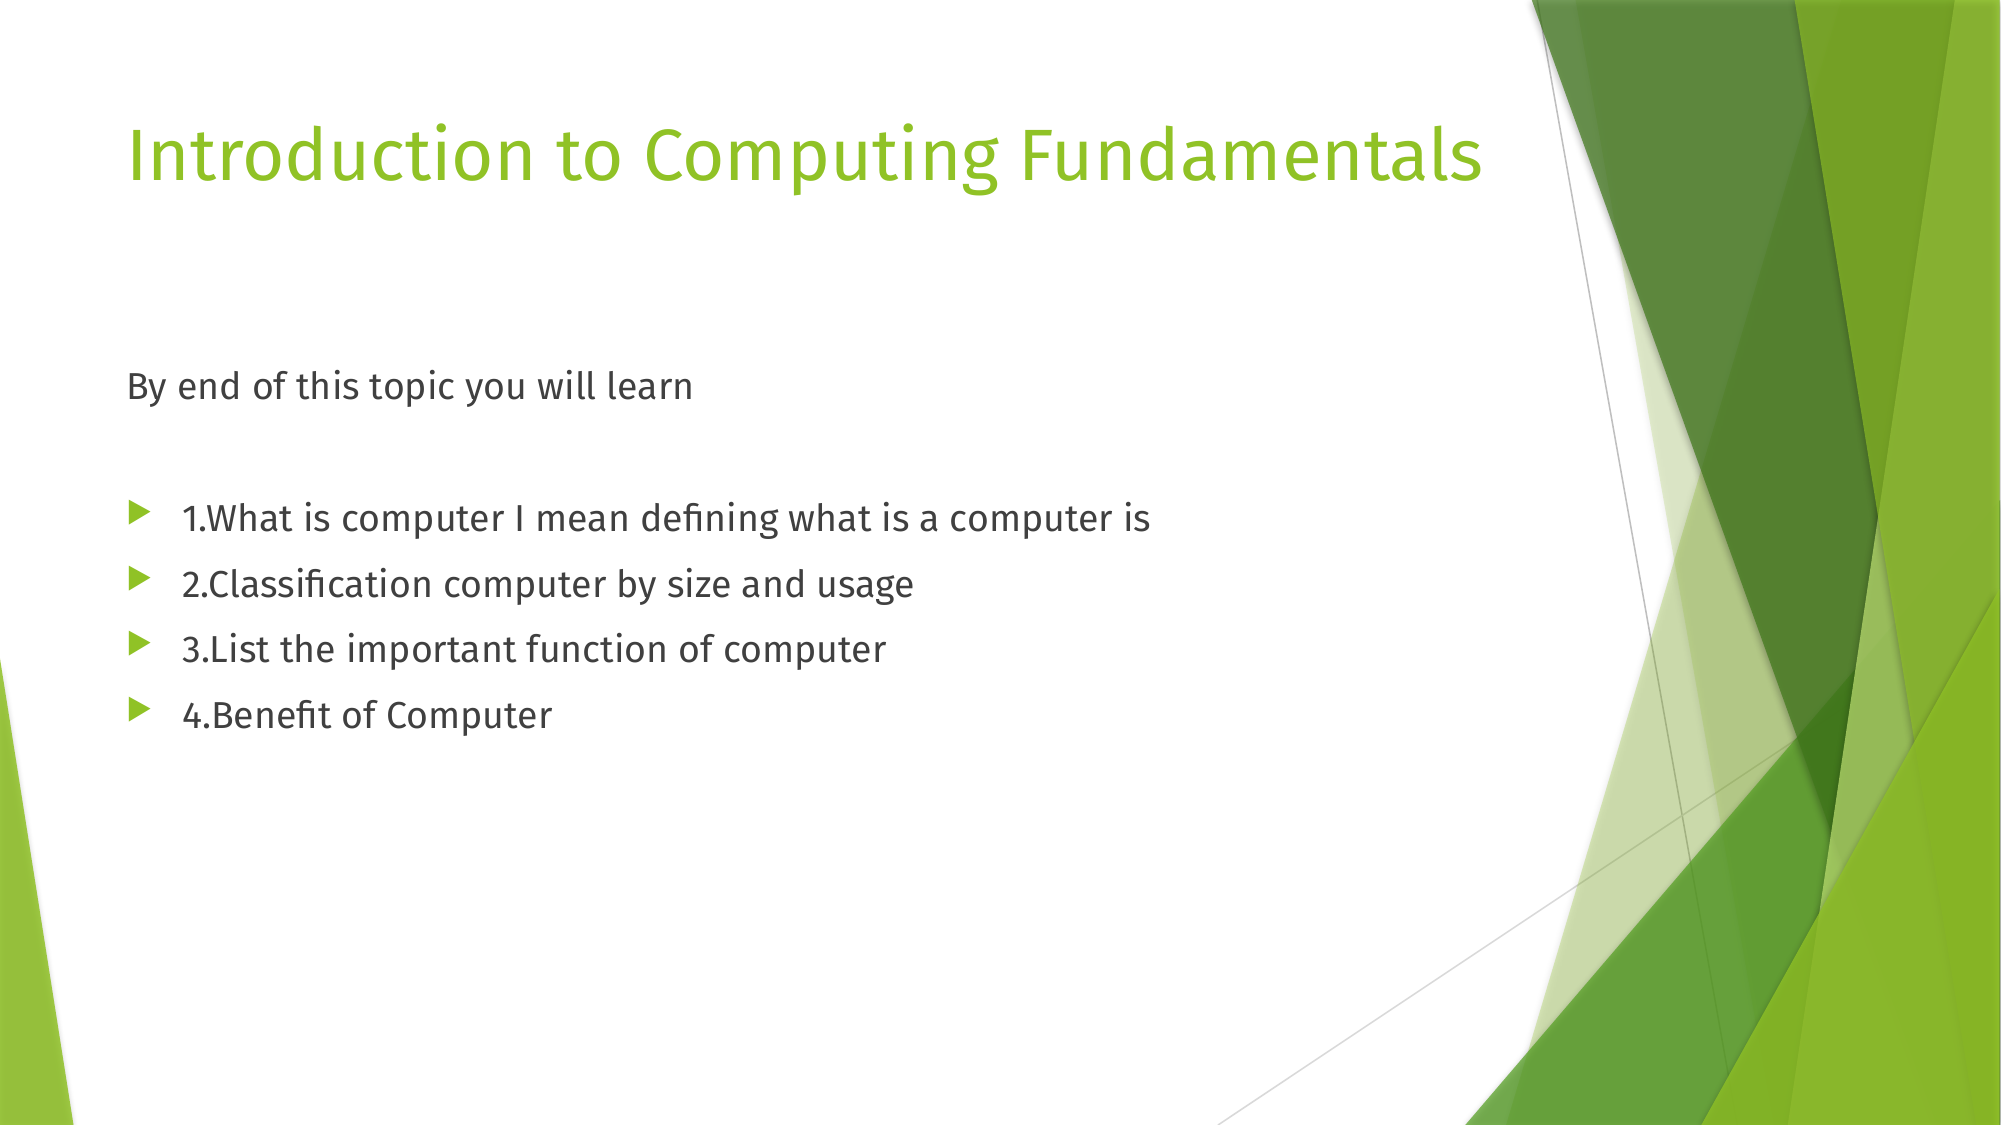

# Introduction to Computing Fundamentals
By end of this topic you will learn

1.What is computer I mean defining what is a computer is
2.Classification computer by size and usage
3.List the important function of computer
4.Benefit of Computer